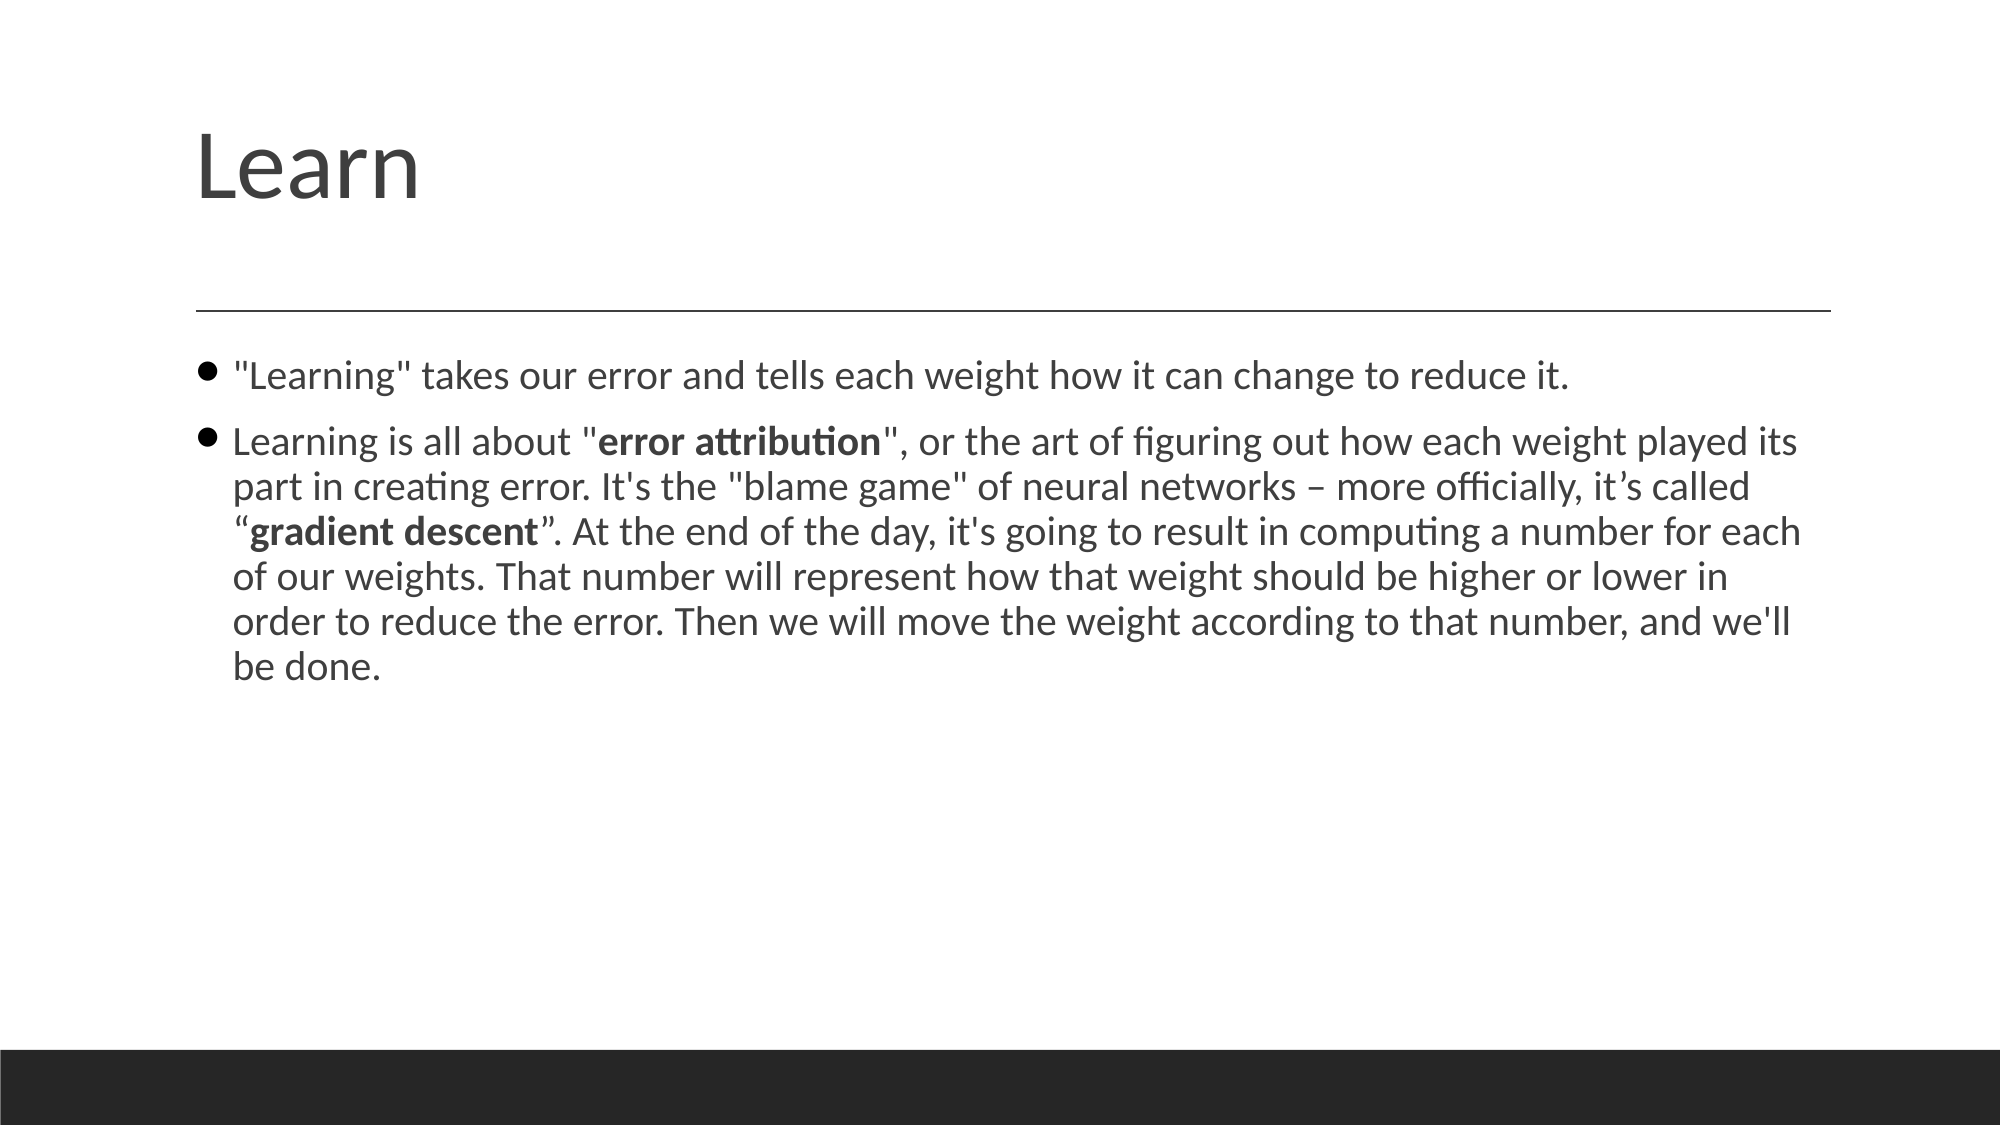

# Learn
"Learning" takes our error and tells each weight how it can change to reduce it.
Learning is all about "error attribution", or the art of figuring out how each weight played its part in creating error. It's the "blame game" of neural networks – more officially, it’s called “gradient descent”. At the end of the day, it's going to result in computing a number for each of our weights. That number will represent how that weight should be higher or lower in order to reduce the error. Then we will move the weight according to that number, and we'll be done.